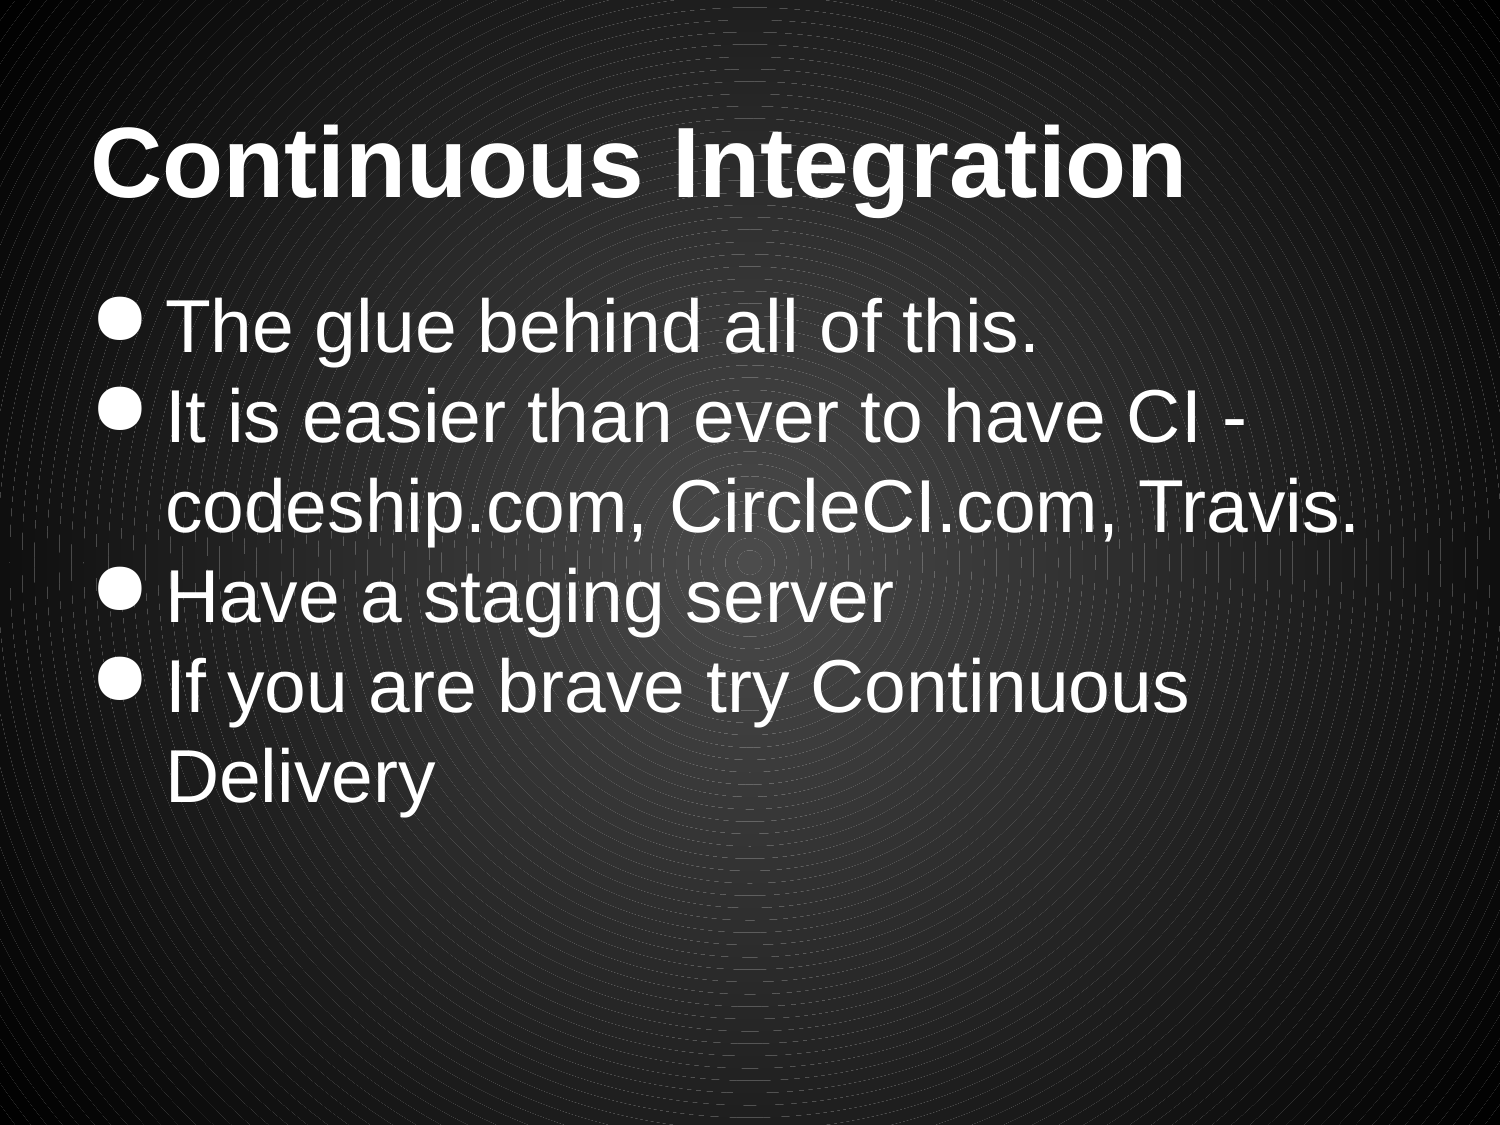

# Continuous Integration
The glue behind all of this.
It is easier than ever to have CI - codeship.com, CircleCI.com, Travis.
Have a staging server
If you are brave try Continuous Delivery